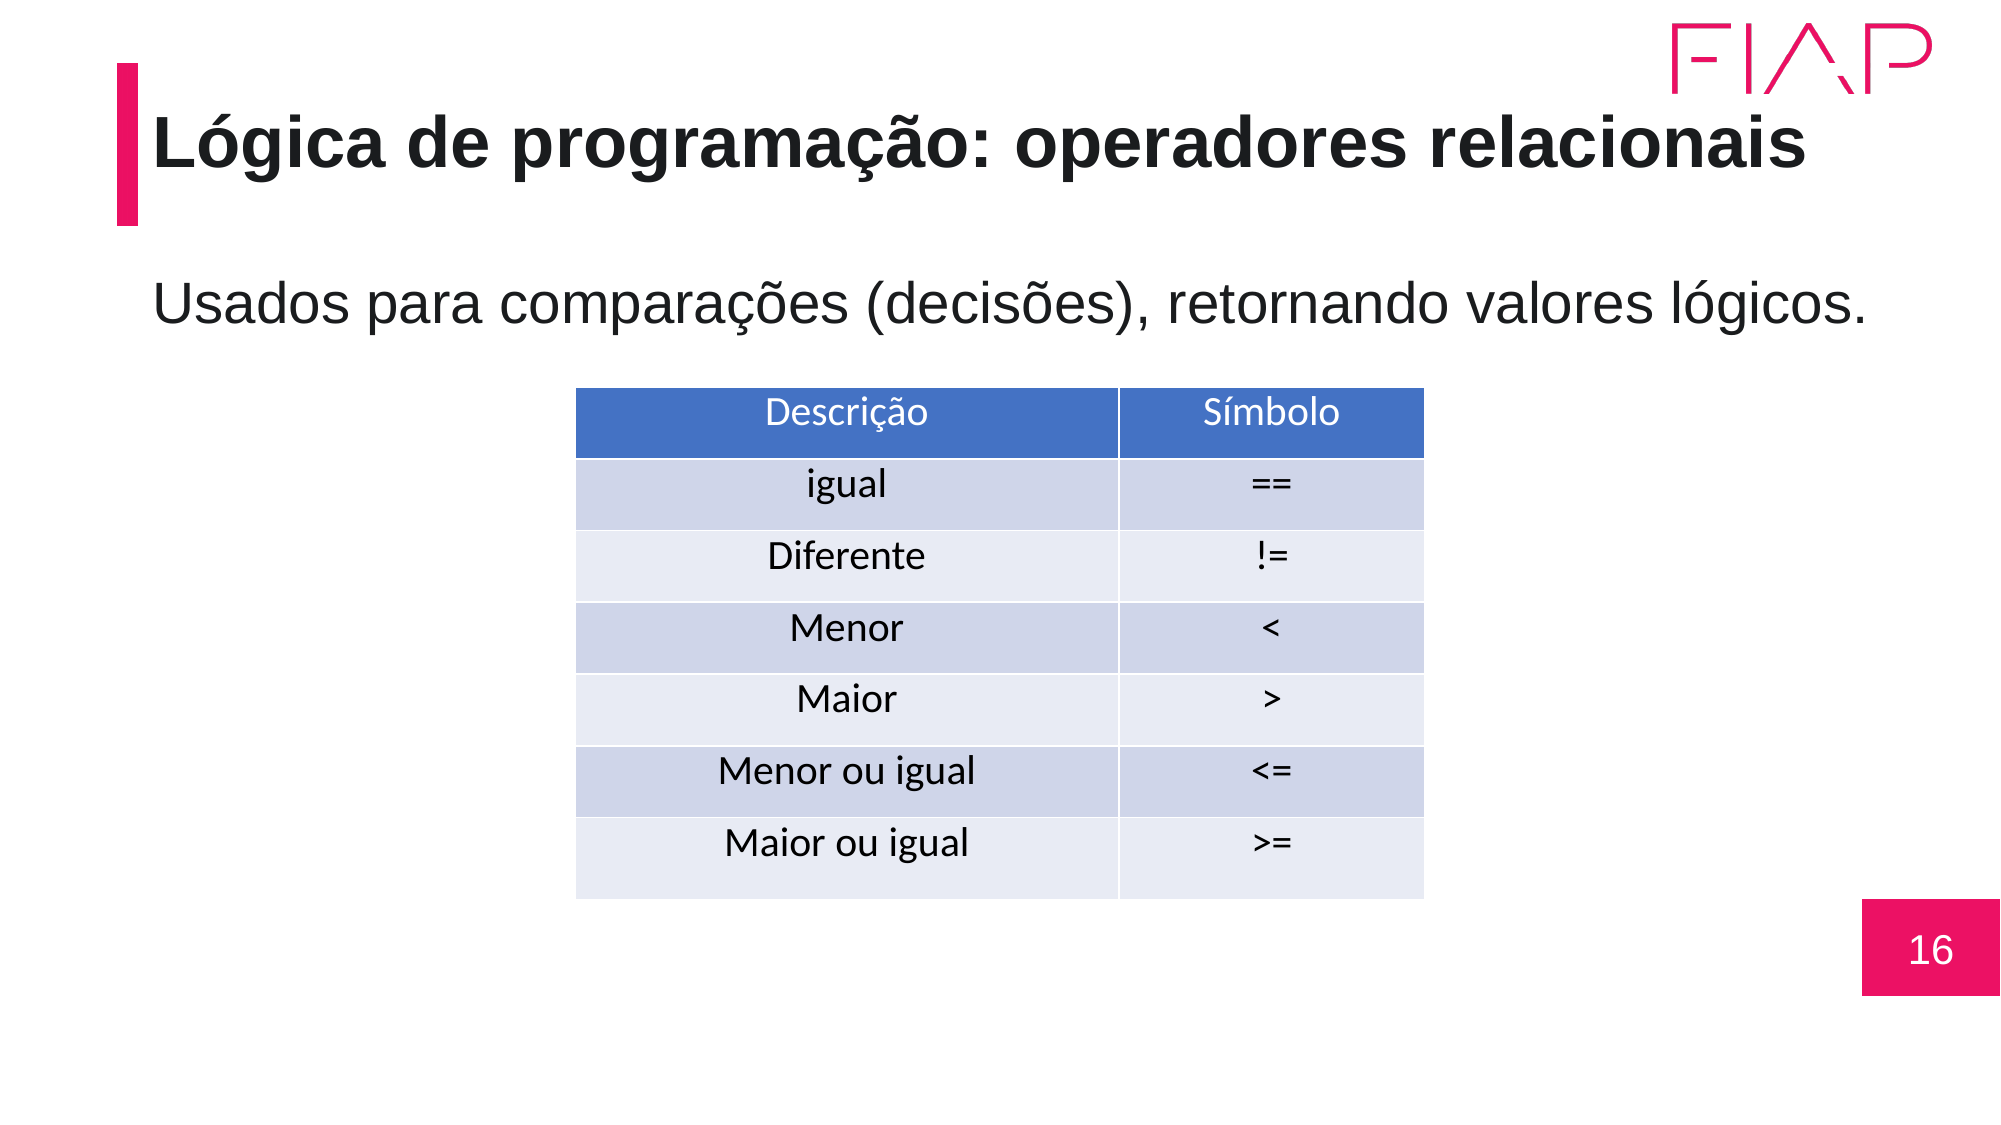

# Lógica de programação: operadores relacionais
Usados para comparações (decisões), retornando valores lógicos.
| Descrição | Símbolo |
| --- | --- |
| igual | == |
| Diferente | != |
| Menor | < |
| Maior | > |
| Menor ou igual | <= |
| Maior ou igual | >= |
16